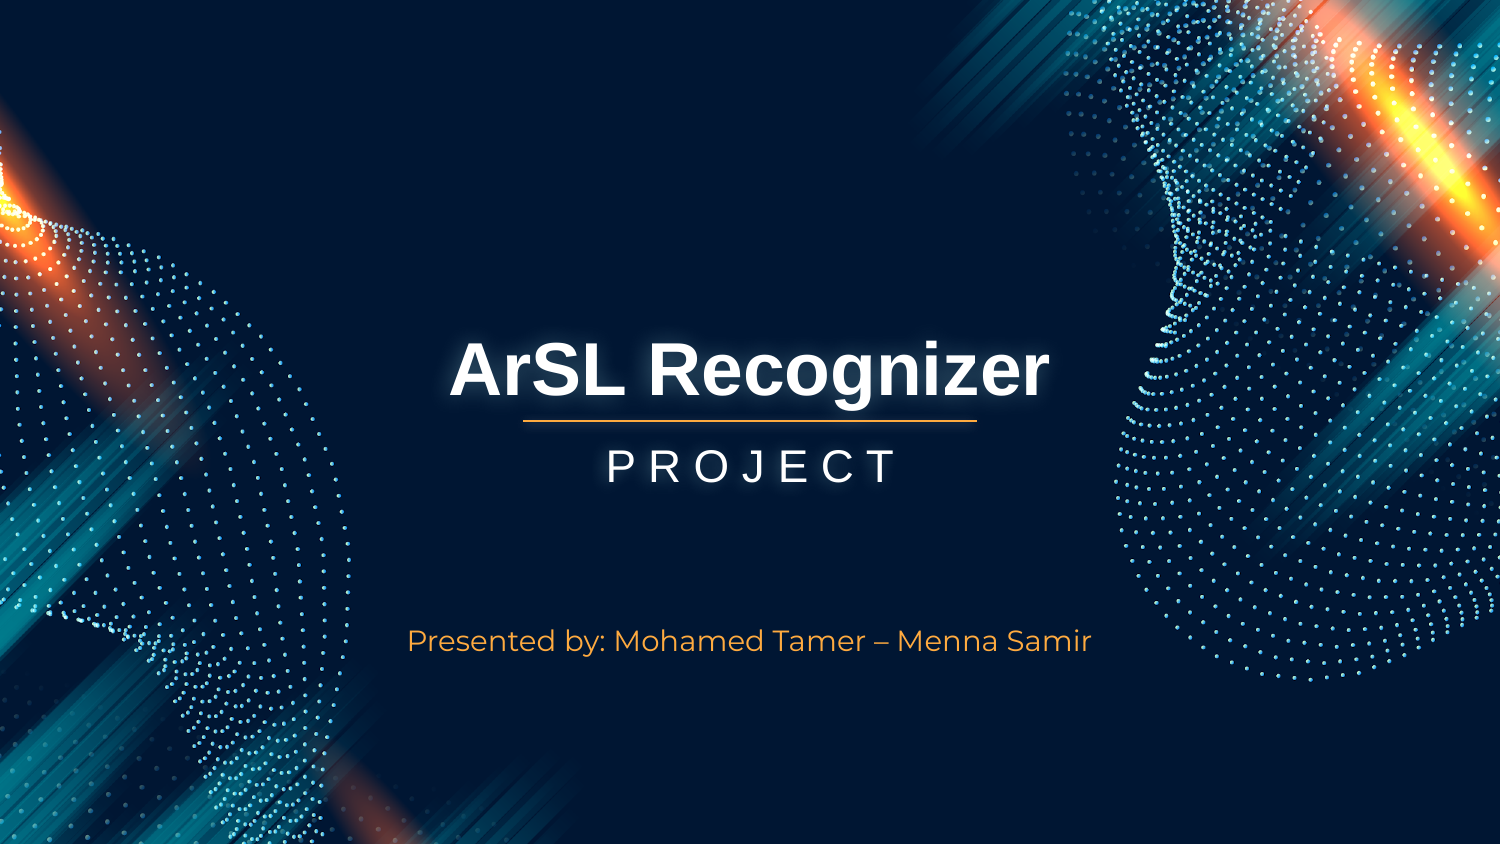

# ArSL Recognizer
P R O J E C T
Presented by: Mohamed Tamer – Menna Samir